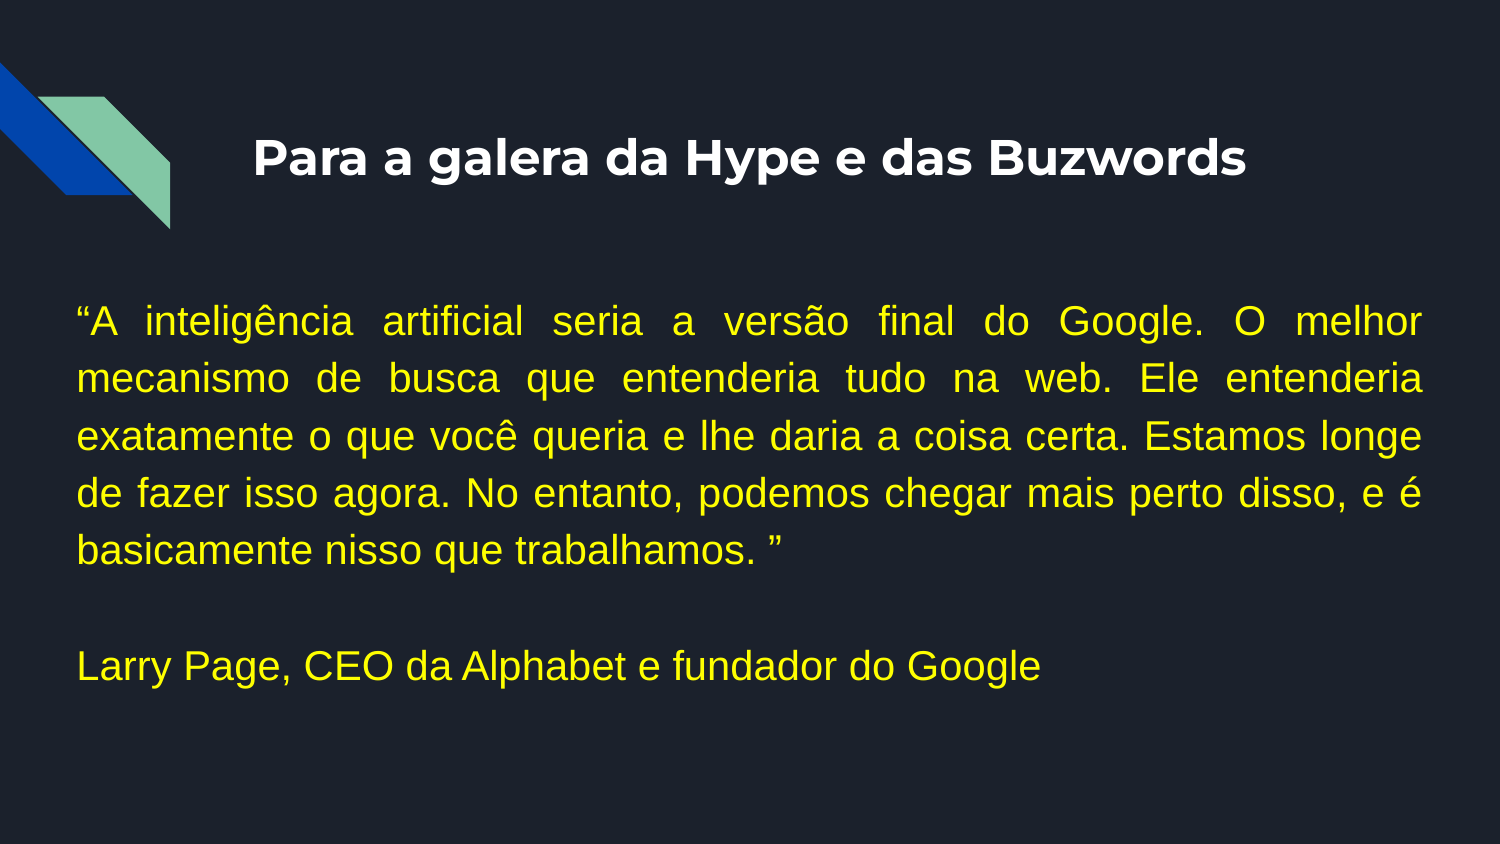

# Para a galera da Hype e das Buzwords
“A inteligência artificial seria a versão final do Google. O melhor mecanismo de busca que entenderia tudo na web. Ele entenderia exatamente o que você queria e lhe daria a coisa certa. Estamos longe de fazer isso agora. No entanto, podemos chegar mais perto disso, e é basicamente nisso que trabalhamos. ”

Larry Page, CEO da Alphabet e fundador do Google